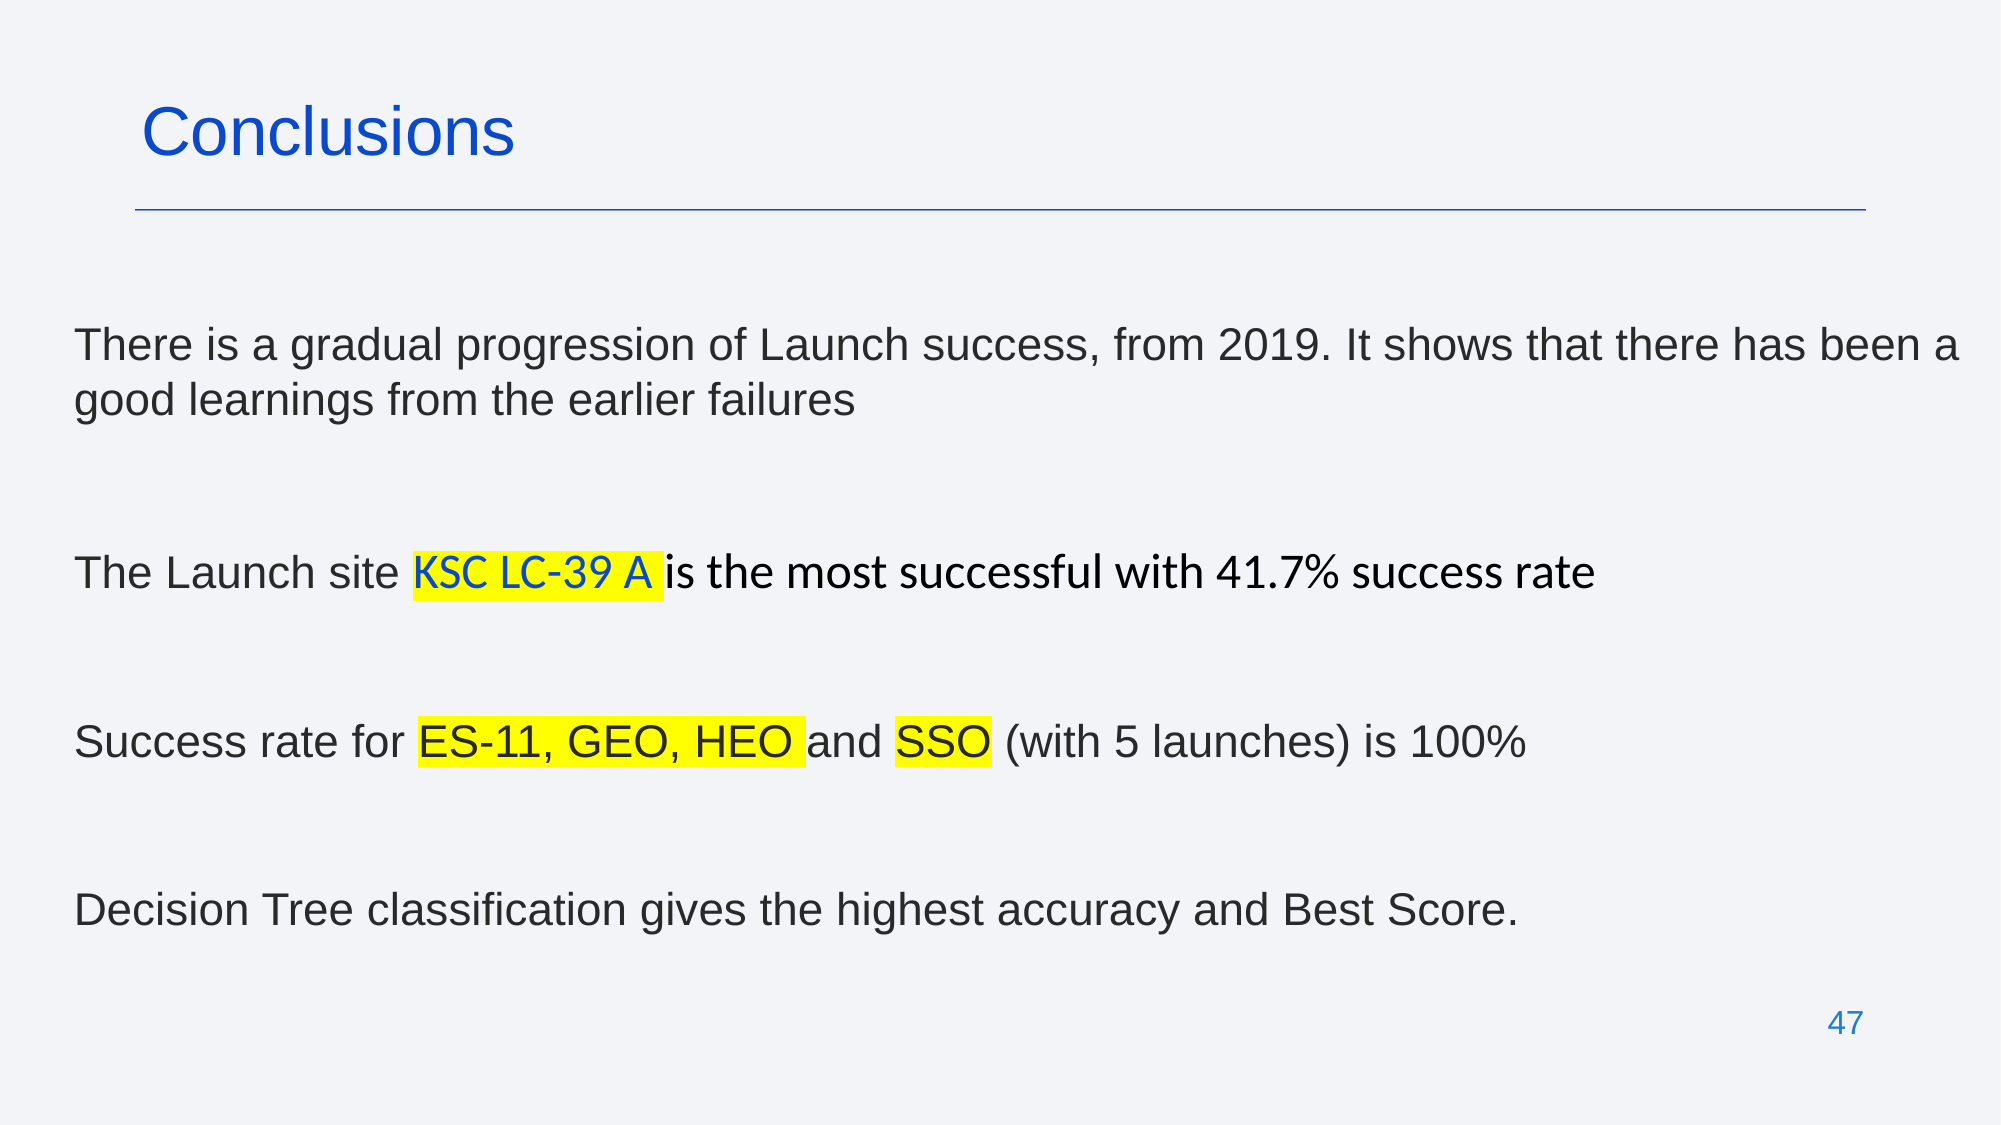

Conclusions
There is a gradual progression of Launch success, from 2019. It shows that there has been a good learnings from the earlier failures

The Launch site KSC LC-39 A is the most successful with 41.7% success rate

Success rate for ES-11, GEO, HEO and SSO (with 5 launches) is 100%

Decision Tree classification gives the highest accuracy and Best Score.
47